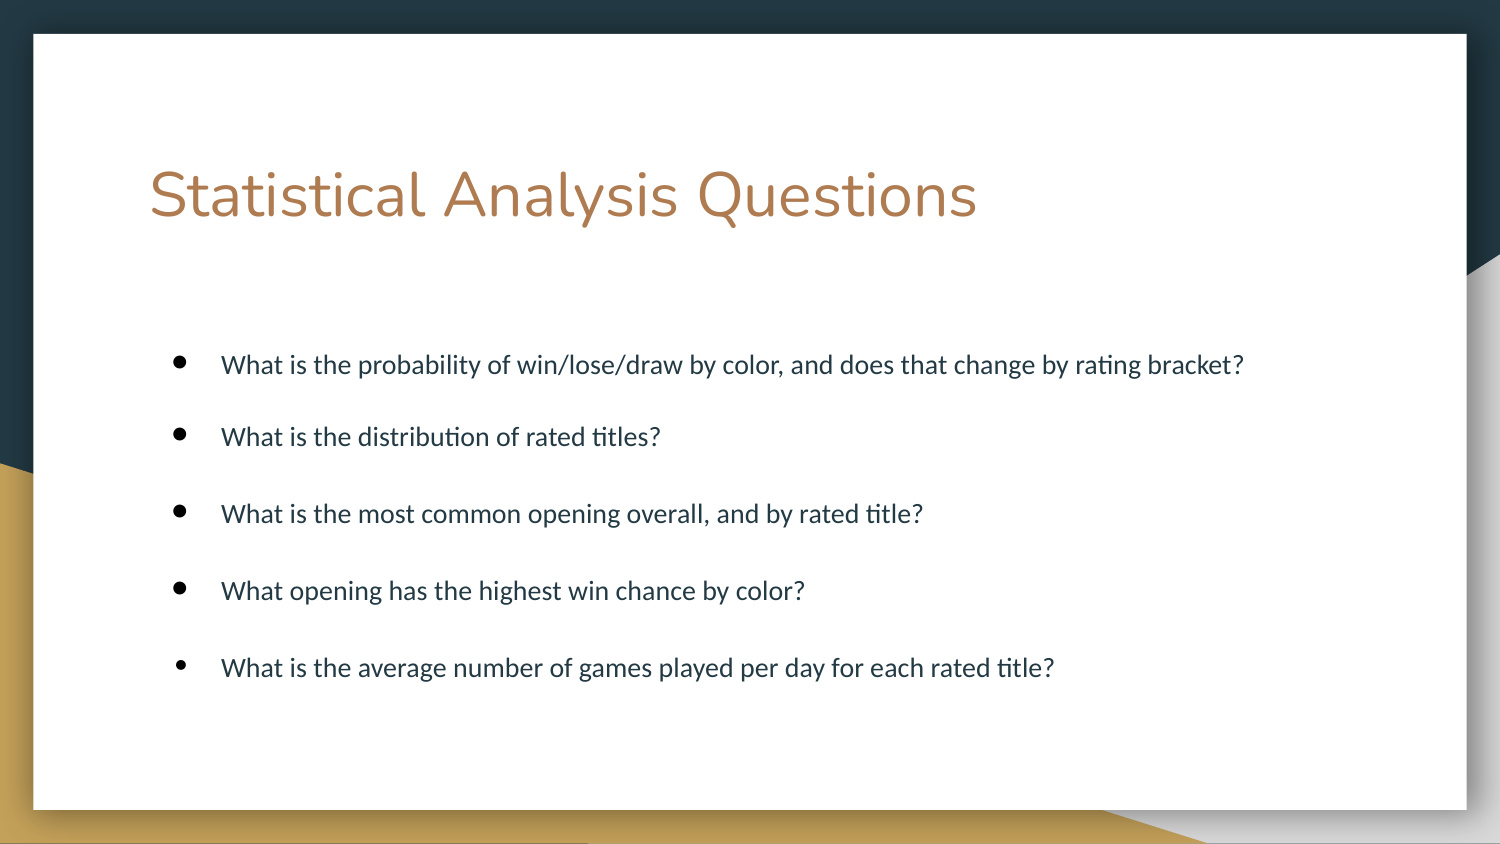

# Statistical Analysis Questions
What is the probability of win/lose/draw by color, and does that change by rating bracket?
What is the distribution of rated titles?
What is the most common opening overall, and by rated title?
What opening has the highest win chance by color?
What is the average number of games played per day for each rated title?